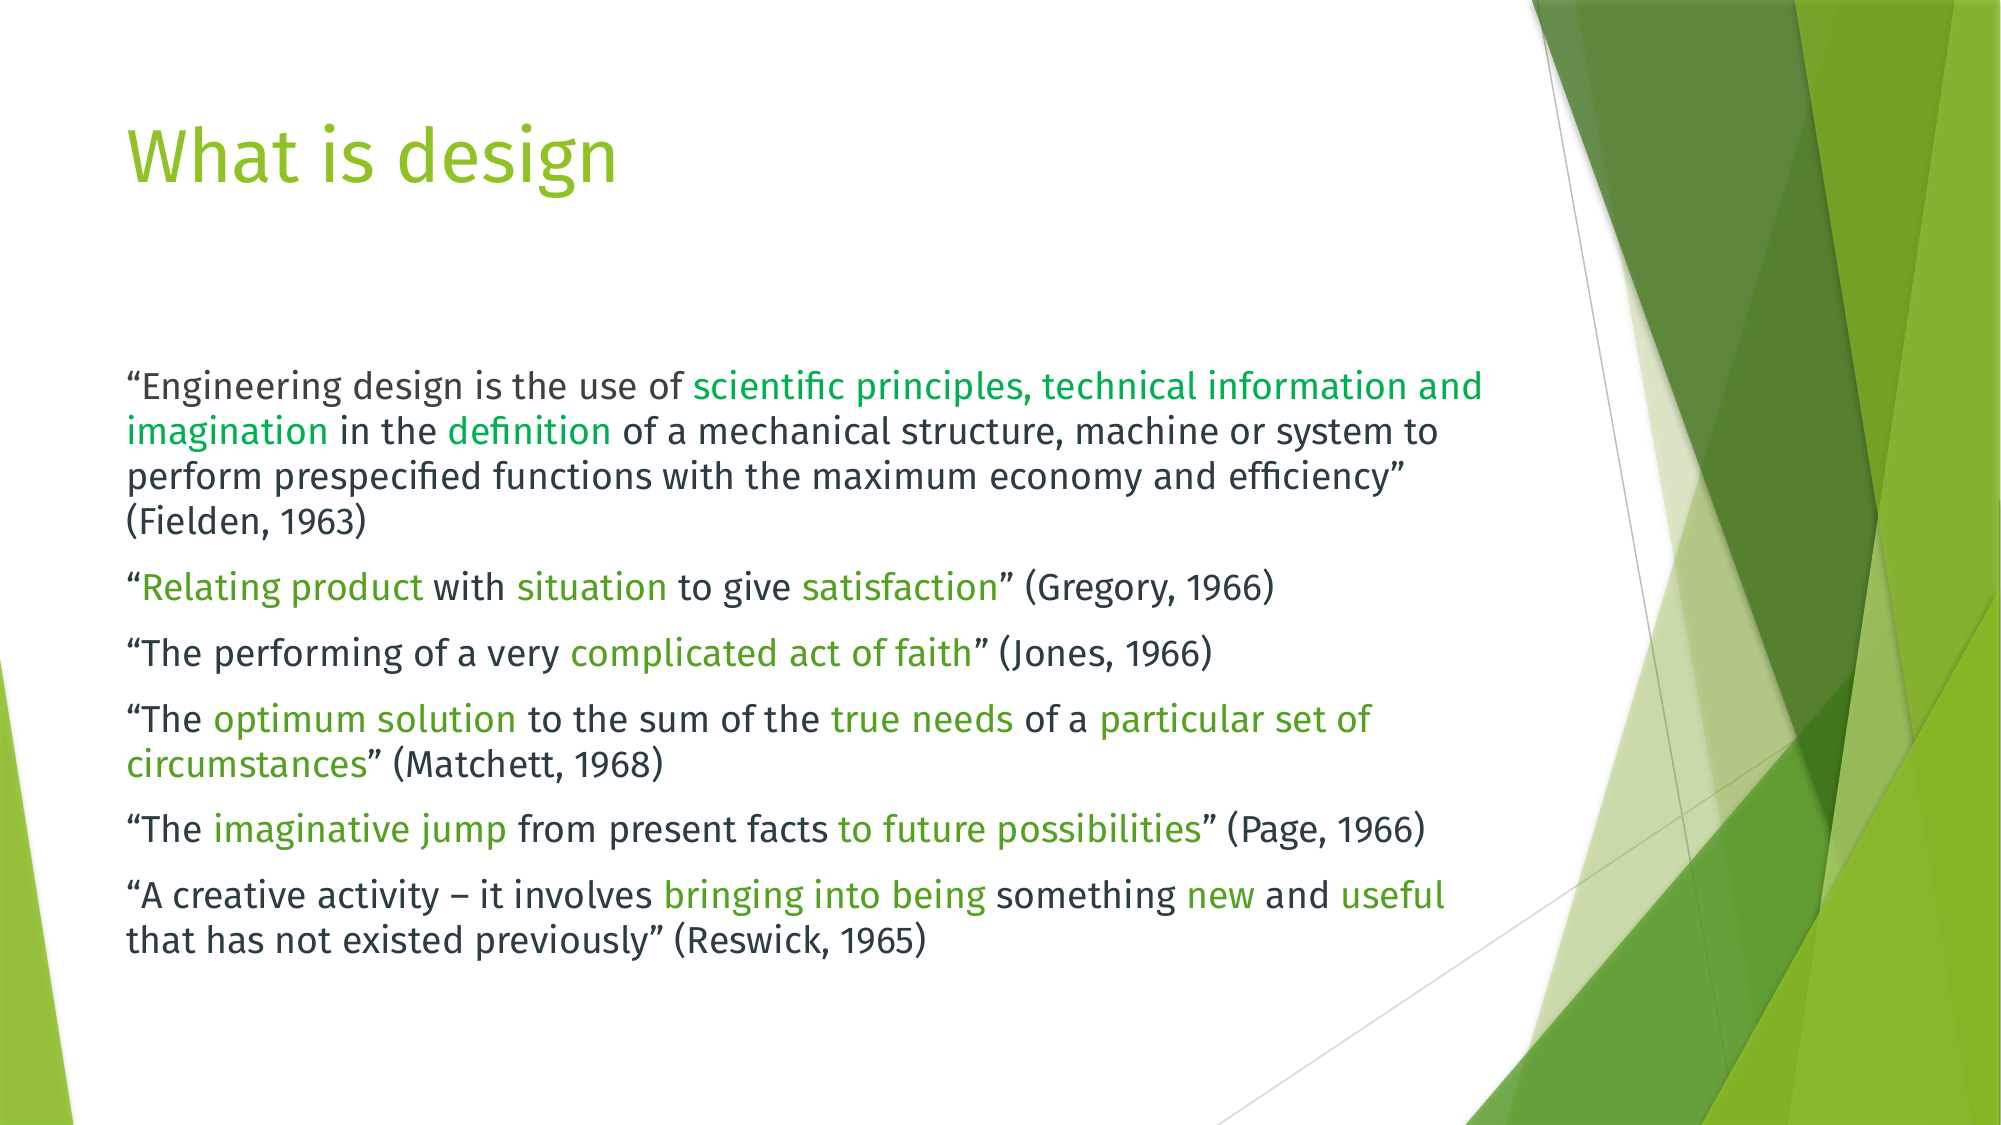

# What is design
“Engineering design is the use of scientific principles, technical information and imagination in the definition of a mechanical structure, machine or system to perform prespecified functions with the maximum economy and efficiency” (Fielden, 1963)
“Relating product with situation to give satisfaction” (Gregory, 1966)
“The performing of a very complicated act of faith” (Jones, 1966)
“The optimum solution to the sum of the true needs of a particular set of circumstances” (Matchett, 1968)
“The imaginative jump from present facts to future possibilities” (Page, 1966)
“A creative activity – it involves bringing into being something new and useful that has not existed previously” (Reswick, 1965)